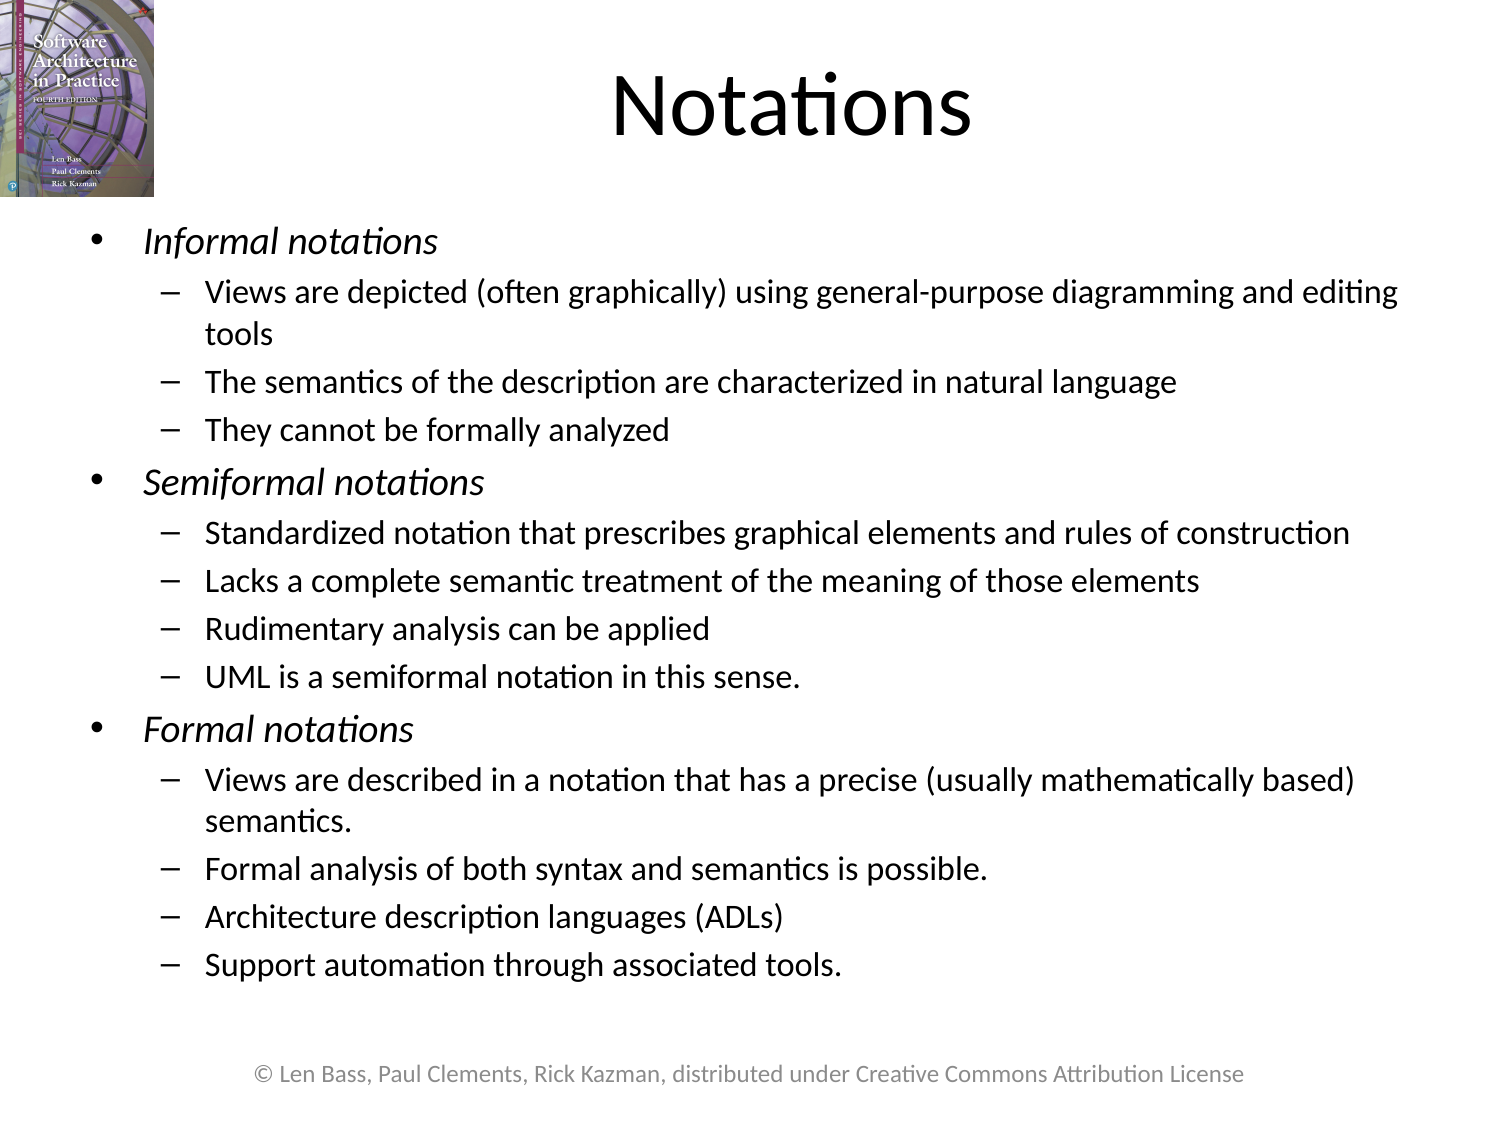

# Notations
Informal notations
Views are depicted (often graphically) using general-purpose diagramming and editing tools
The semantics of the description are characterized in natural language
They cannot be formally analyzed
Semiformal notations
Standardized notation that prescribes graphical elements and rules of construction
Lacks a complete semantic treatment of the meaning of those elements
Rudimentary analysis can be applied
UML is a semiformal notation in this sense.
Formal notations
Views are described in a notation that has a precise (usually mathematically based) semantics.
Formal analysis of both syntax and semantics is possible.
Architecture description languages (ADLs)
Support automation through associated tools.
© Len Bass, Paul Clements, Rick Kazman, distributed under Creative Commons Attribution License